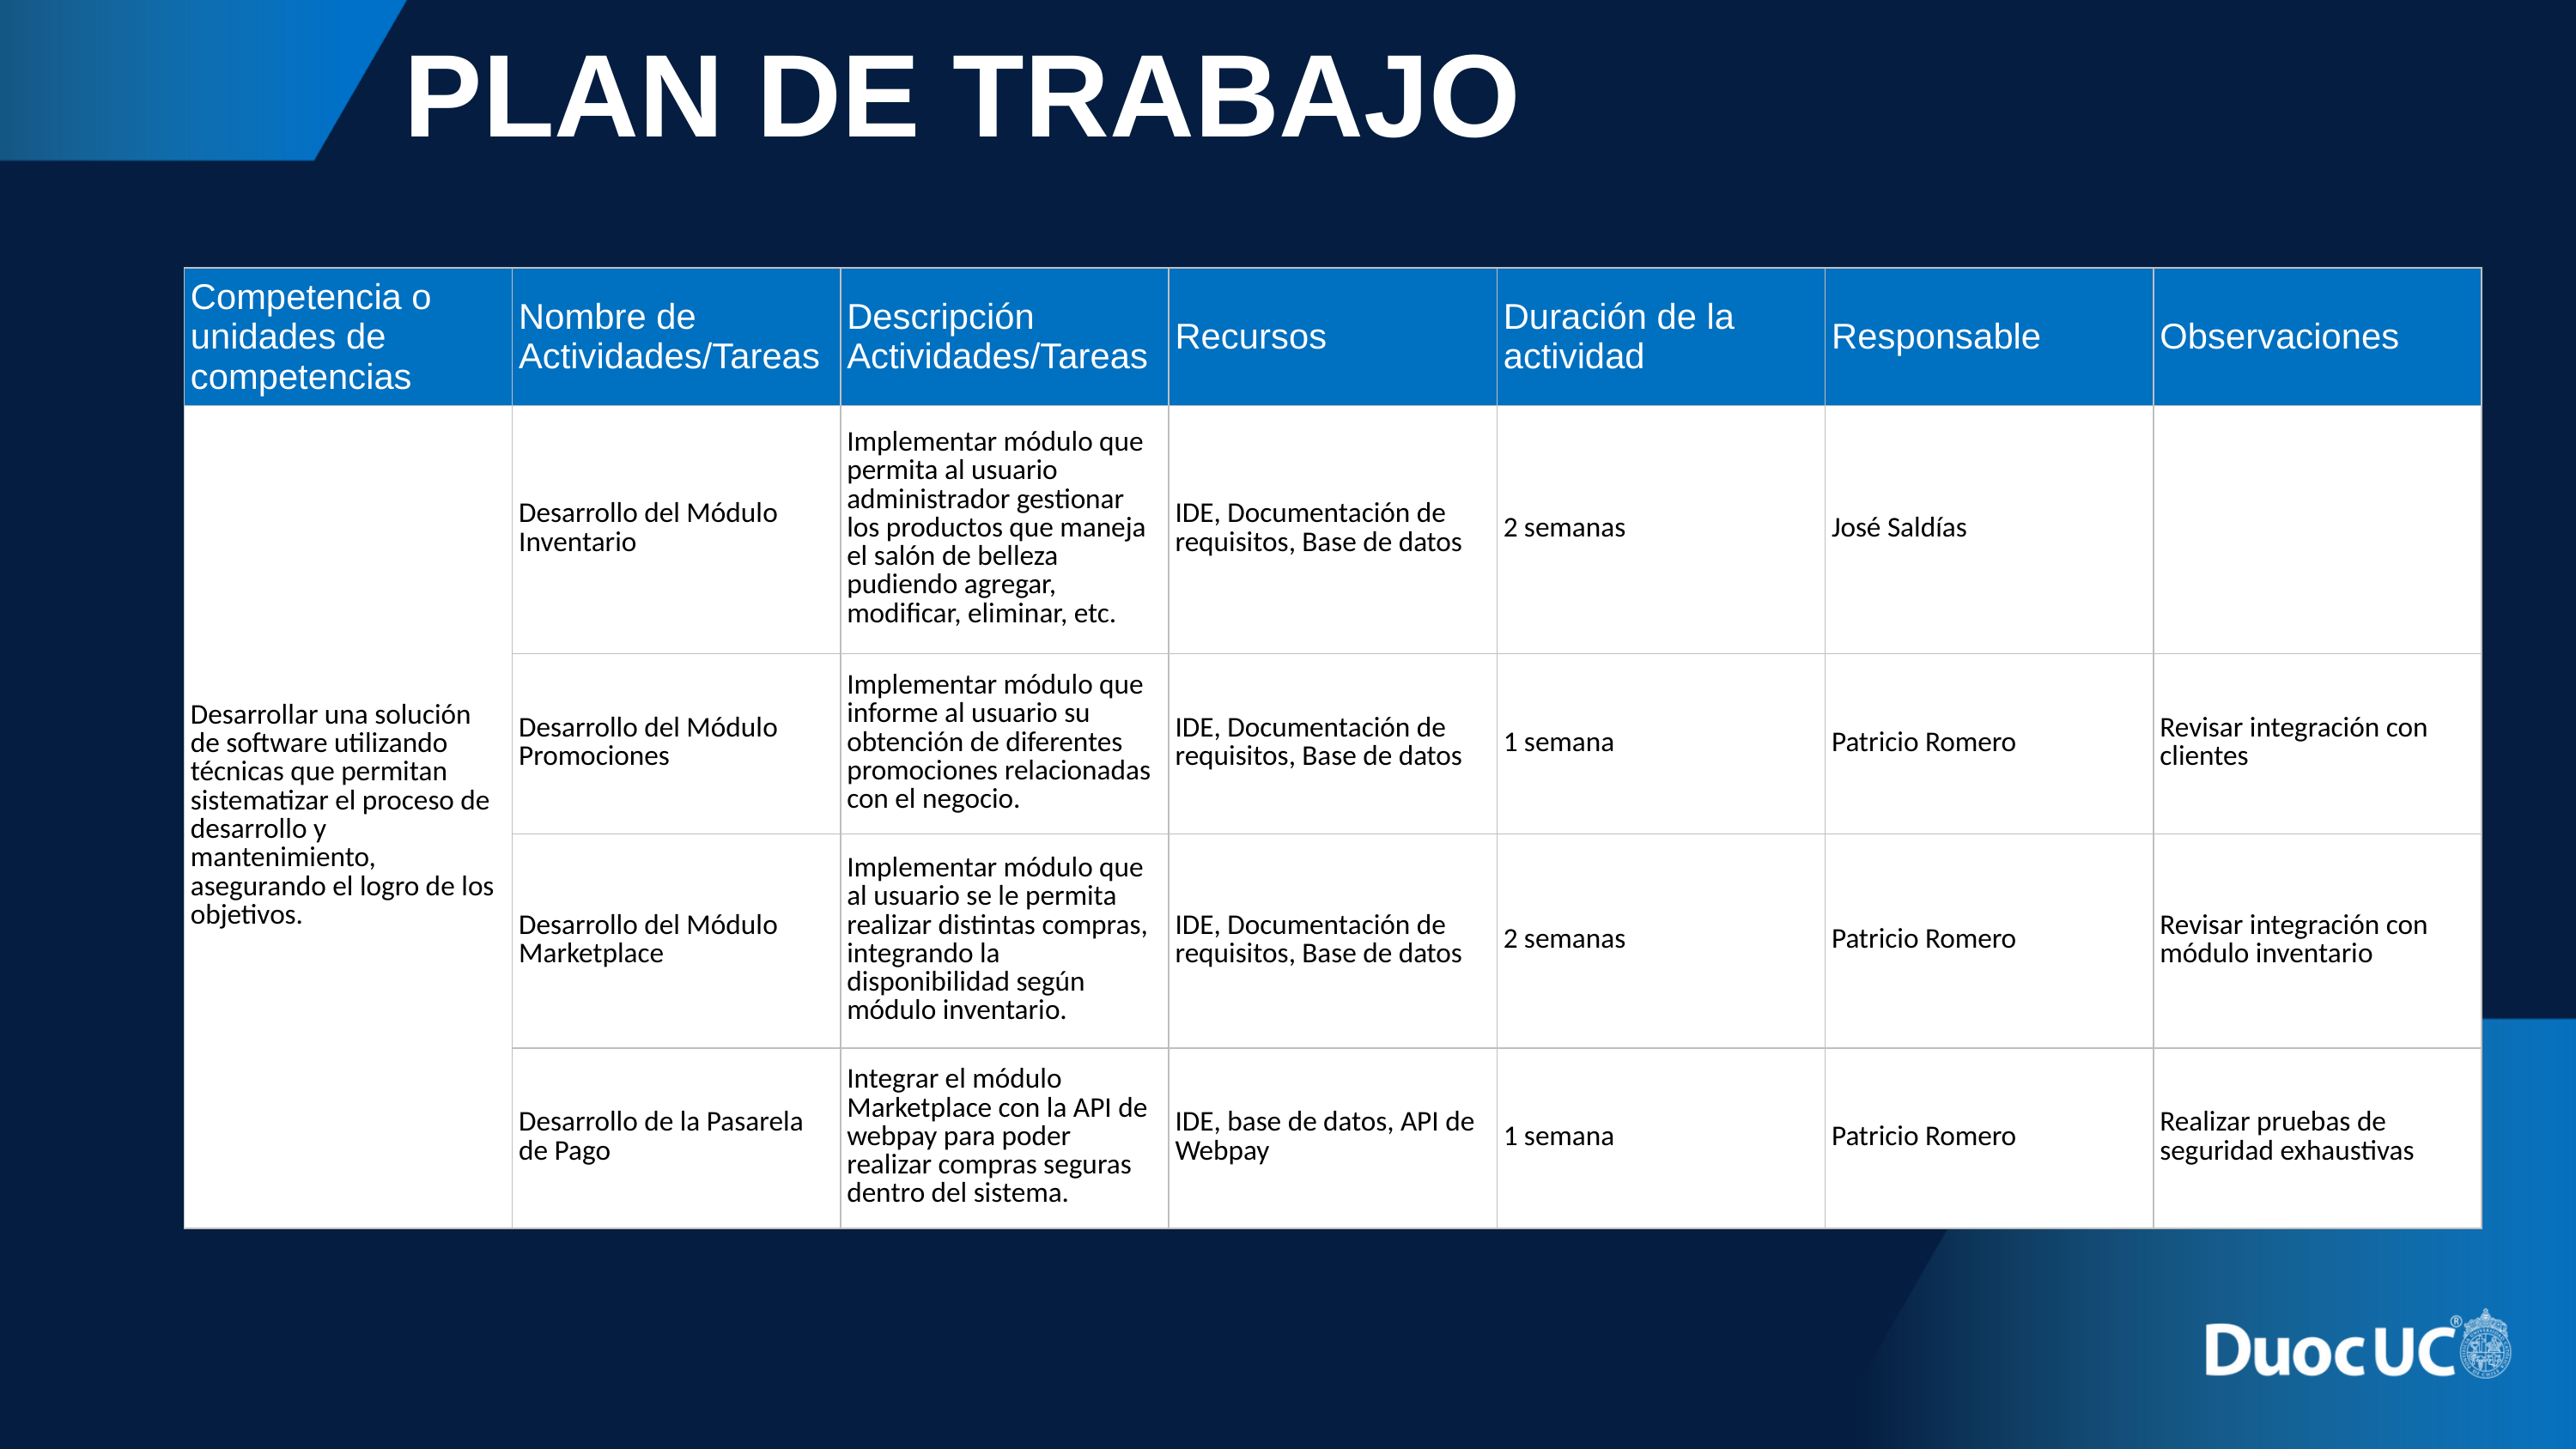

PLAN DE TRABAJO
| Competencia o unidades de competencias | Nombre de  Actividades/Tareas | Descripción Actividades/Tareas | Recursos | Duración de la actividad | Responsable | Observaciones |
| --- | --- | --- | --- | --- | --- | --- |
| Desarrollar una solución de software utilizando técnicas que permitan sistematizar el proceso de desarrollo y mantenimiento, asegurando el logro de los objetivos. | Desarrollo del Módulo Inventario | Implementar módulo que permita al usuario administrador gestionar los productos que maneja el salón de belleza pudiendo agregar, modificar, eliminar, etc. | IDE, Documentación de requisitos, Base de datos | 2 semanas | José Saldías |  |
|  | Desarrollo del Módulo Promociones | Implementar módulo que informe al usuario su obtención de diferentes promociones relacionadas con el negocio. | IDE, Documentación de requisitos, Base de datos | 1 semana | Patricio Romero | Revisar integración con clientes |
|  | Desarrollo del Módulo Marketplace | Implementar módulo que al usuario se le permita realizar distintas compras, integrando la disponibilidad según módulo inventario. | IDE, Documentación de requisitos, Base de datos | 2 semanas | Patricio Romero | Revisar integración con módulo inventario |
|  | Desarrollo de la Pasarela de Pago | Integrar el módulo Marketplace con la API de webpay para poder realizar compras seguras dentro del sistema. | IDE, base de datos, API de Webpay | 1 semana | Patricio Romero | Realizar pruebas de seguridad exhaustivas |